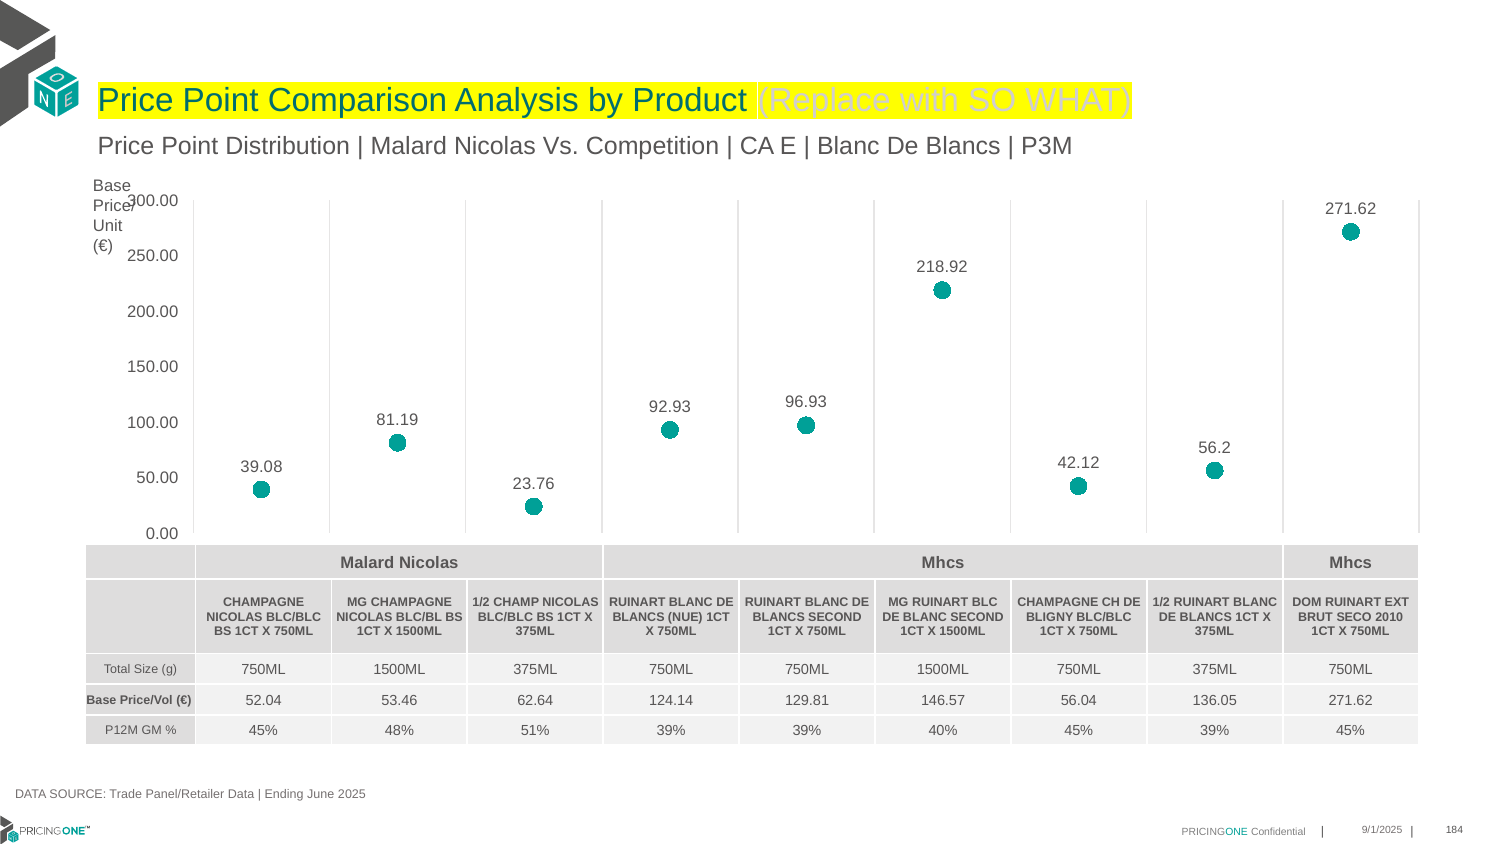

# Price Point Comparison Analysis by Product (Replace with SO WHAT)
Price Point Distribution | Malard Nicolas Vs. Competition | CA E | Blanc De Blancs | P3M
Base Price/Unit (€)

### Chart

| Category | Base Price/Unit |
|---|---|
| CHAMPAGNE NICOLAS BLC/BLC BS 1CT X 750ML | 39.08 |
| MG CHAMPAGNE NICOLAS BLC/BL BS 1CT X 1500ML | 81.19 |
| 1/2 CHAMP NICOLAS BLC/BLC BS 1CT X 375ML | 23.76 |
| RUINART BLANC DE BLANCS (NUE) 1CT X 750ML | 92.93 |
| RUINART BLANC DE BLANCS SECOND 1CT X 750ML | 96.93 |
| MG RUINART BLC DE BLANC SECOND 1CT X 1500ML | 218.92 |
| CHAMPAGNE CH DE BLIGNY BLC/BLC 1CT X 750ML | 42.12 |
| 1/2 RUINART BLANC DE BLANCS 1CT X 375ML | 56.2 |
| DOM RUINART EXT BRUT SECO 2010 1CT X 750ML | 271.62 |
|  | Malard Nicolas | Malard Nicolas | Malard Nicolas | Mhcs | Mhcs | Mhcs | De Bligny | Mhcs | Mhcs |
| --- | --- | --- | --- | --- | --- | --- | --- | --- | --- |
|  | CHAMPAGNE NICOLAS BLC/BLC BS 1CT X 750ML | MG CHAMPAGNE NICOLAS BLC/BL BS 1CT X 1500ML | 1/2 CHAMP NICOLAS BLC/BLC BS 1CT X 375ML | RUINART BLANC DE BLANCS (NUE) 1CT X 750ML | RUINART BLANC DE BLANCS SECOND 1CT X 750ML | MG RUINART BLC DE BLANC SECOND 1CT X 1500ML | CHAMPAGNE CH DE BLIGNY BLC/BLC 1CT X 750ML | 1/2 RUINART BLANC DE BLANCS 1CT X 375ML | DOM RUINART EXT BRUT SECO 2010 1CT X 750ML |
| Total Size (g) | 750ML | 1500ML | 375ML | 750ML | 750ML | 1500ML | 750ML | 375ML | 750ML |
| Base Price/Vol (€) | 52.04 | 53.46 | 62.64 | 124.14 | 129.81 | 146.57 | 56.04 | 136.05 | 271.62 |
| P12M GM % | 45% | 48% | 51% | 39% | 39% | 40% | 45% | 39% | 45% |
DATA SOURCE: Trade Panel/Retailer Data | Ending June 2025

9/1/2025
184